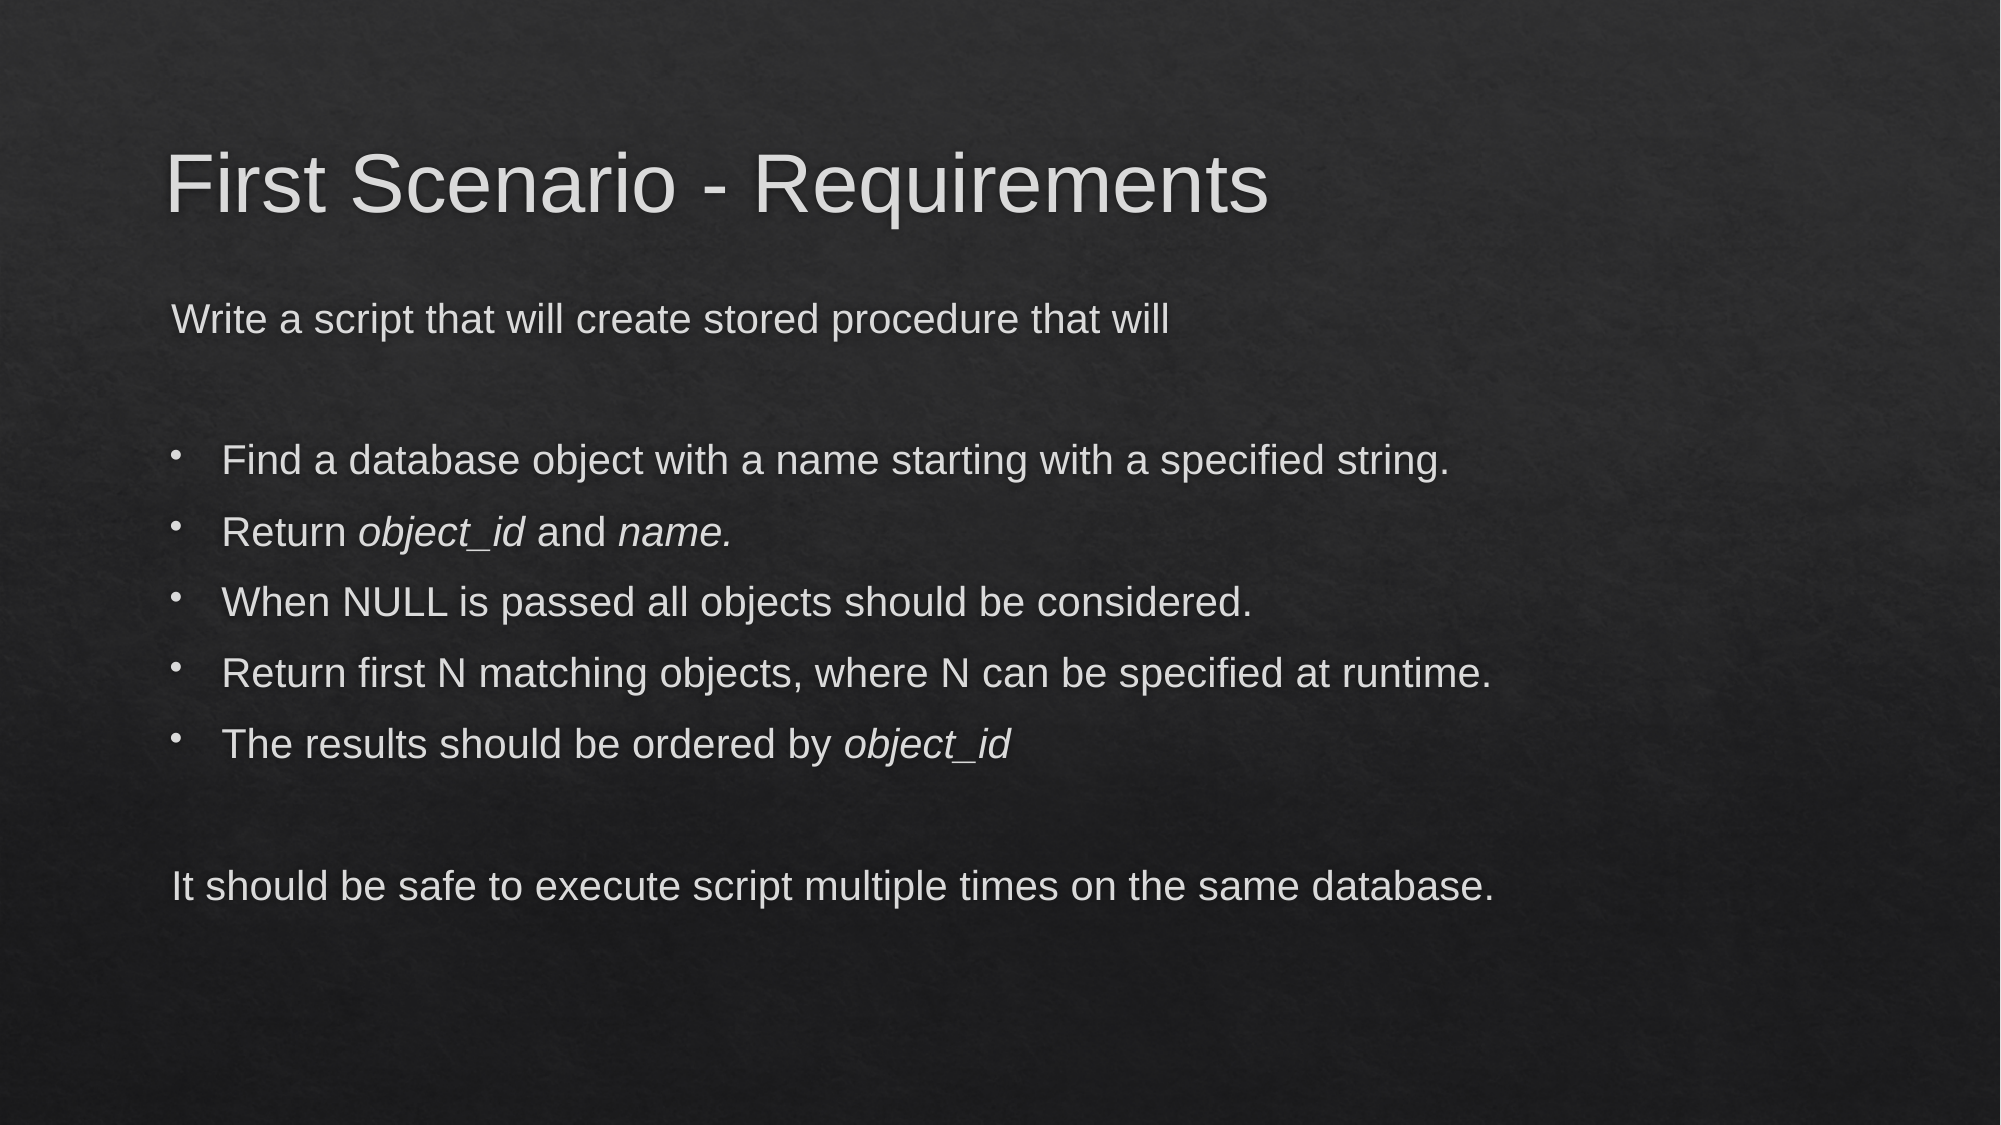

# First Scenario - Requirements
Write a script that will create stored procedure that will

Find a database object with a name starting with a specified string.
Return object_id and name.
When NULL is passed all objects should be considered.
Return first N matching objects, where N can be specified at runtime.
The results should be ordered by object_id

It should be safe to execute script multiple times on the same database.